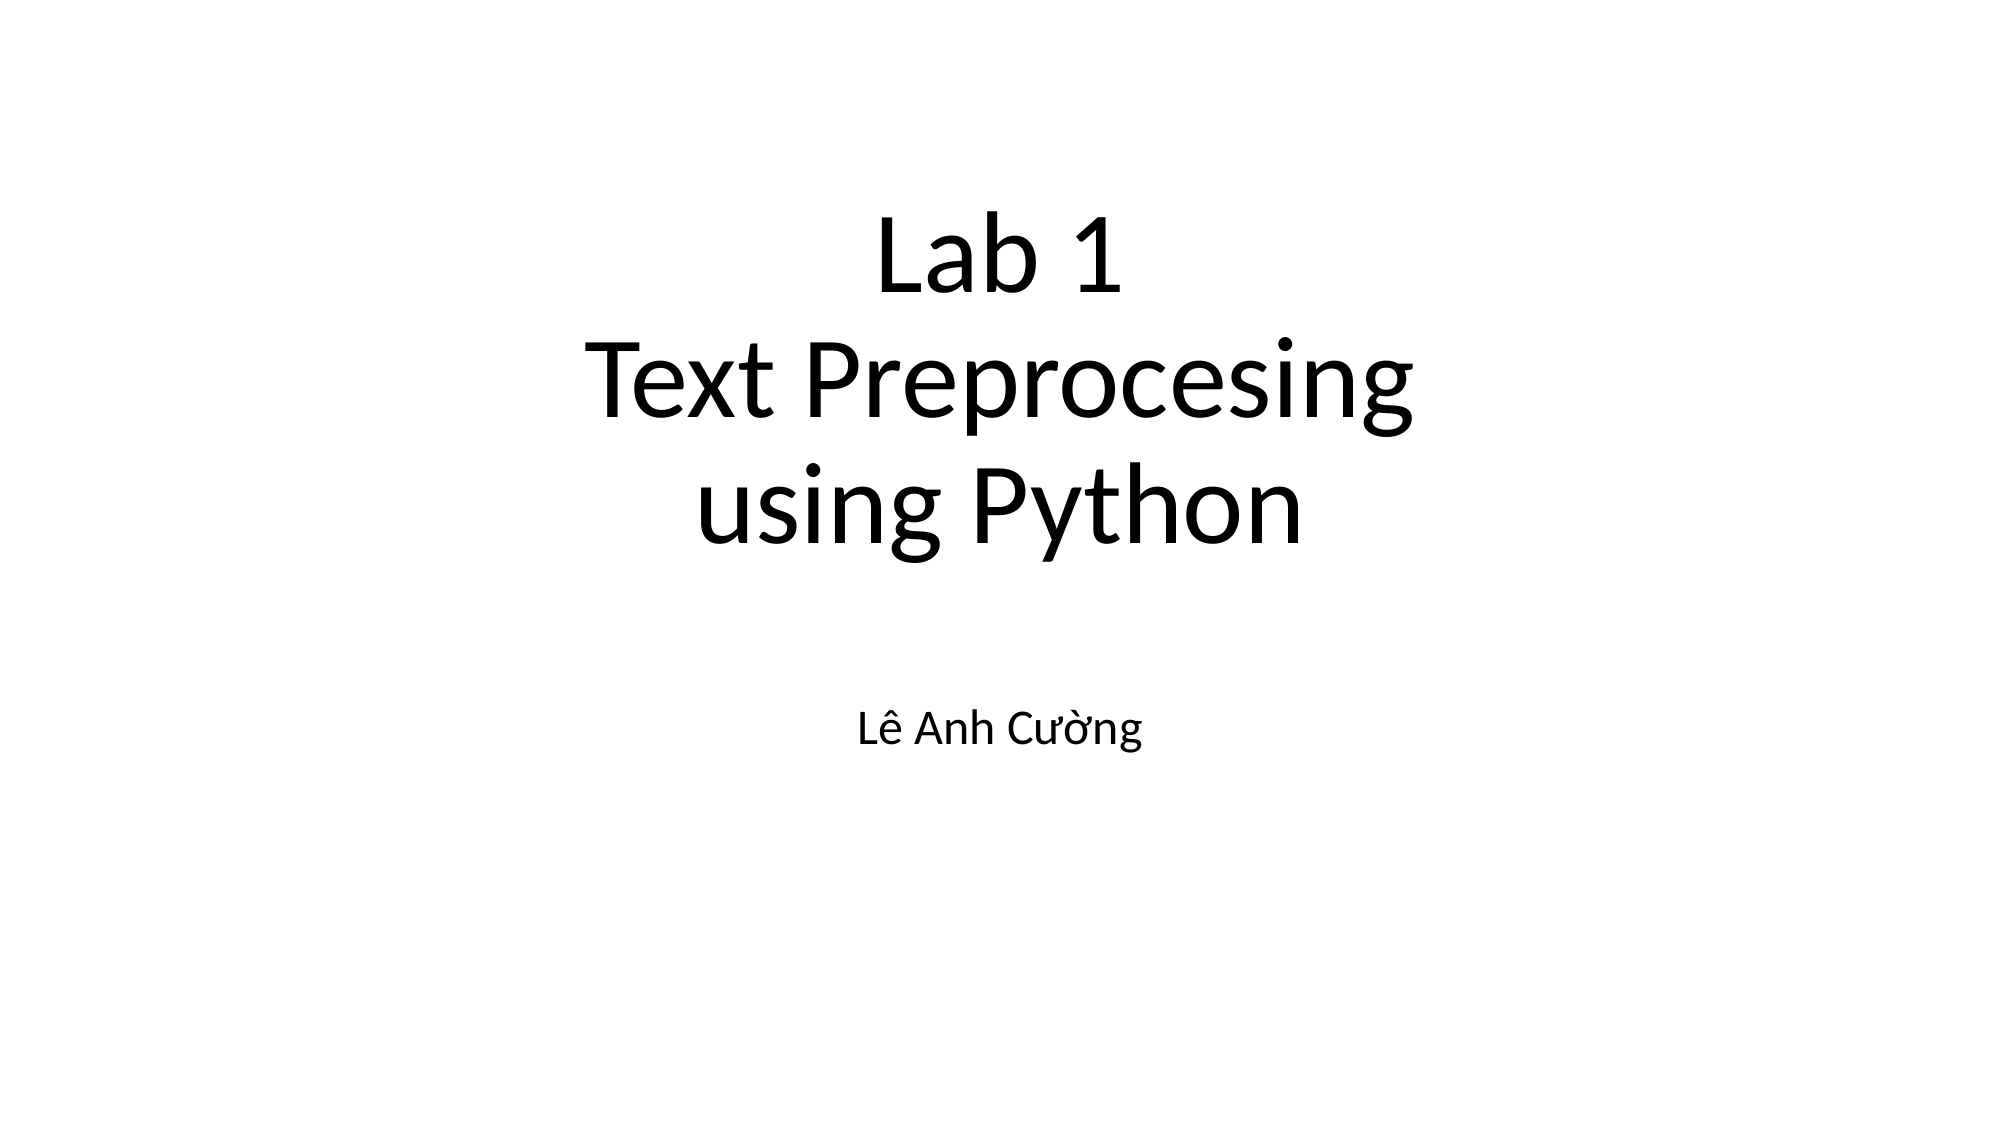

# Lab 1 Text Preprocesing using Python
Lê Anh Cường